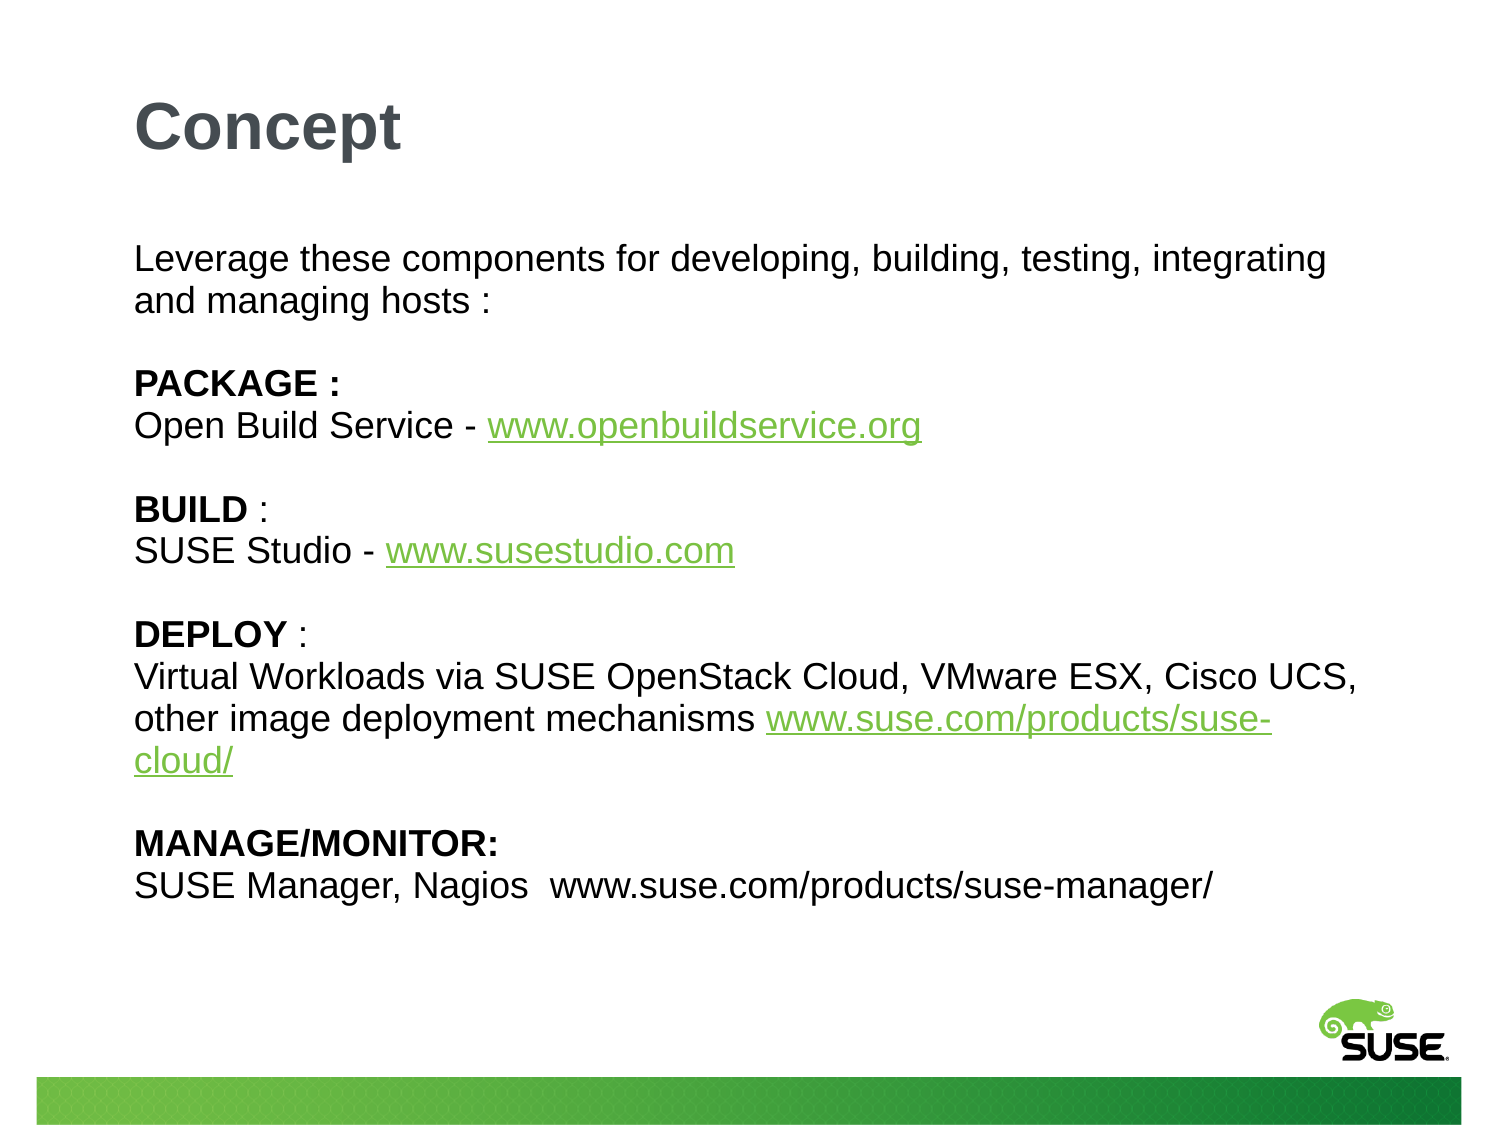

Concept
Leverage these components for developing, building, testing, integrating and managing hosts :

PACKAGE :
Open Build Service - www.openbuildservice.org

BUILD :
SUSE Studio - www.susestudio.com

DEPLOY :
Virtual Workloads via SUSE OpenStack Cloud, VMware ESX, Cisco UCS, other image deployment mechanisms www.suse.com/products/suse-cloud/

MANAGE/MONITOR:
SUSE Manager, Nagios  www.suse.com/products/suse-manager/